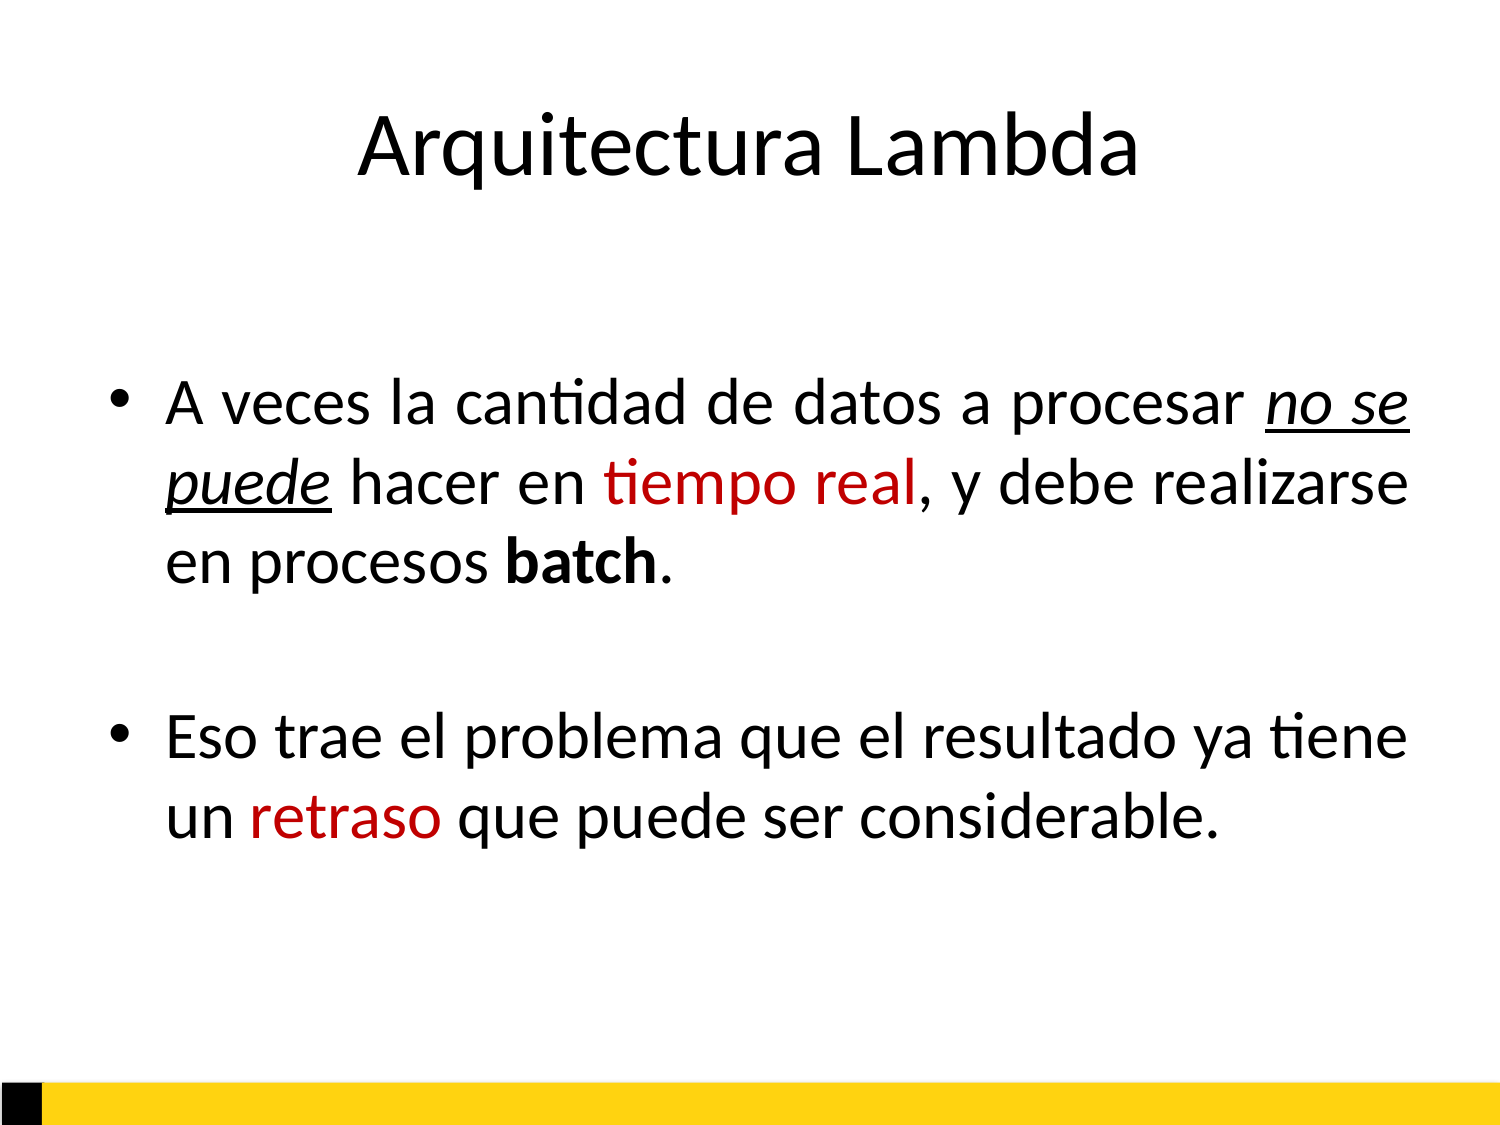

# Arquitectura Lambda

A veces la cantidad de datos a procesar no se puede hacer en tiempo real, y debe realizarse en procesos batch.

Eso trae el problema que el resultado ya tiene un retraso que puede ser considerable.